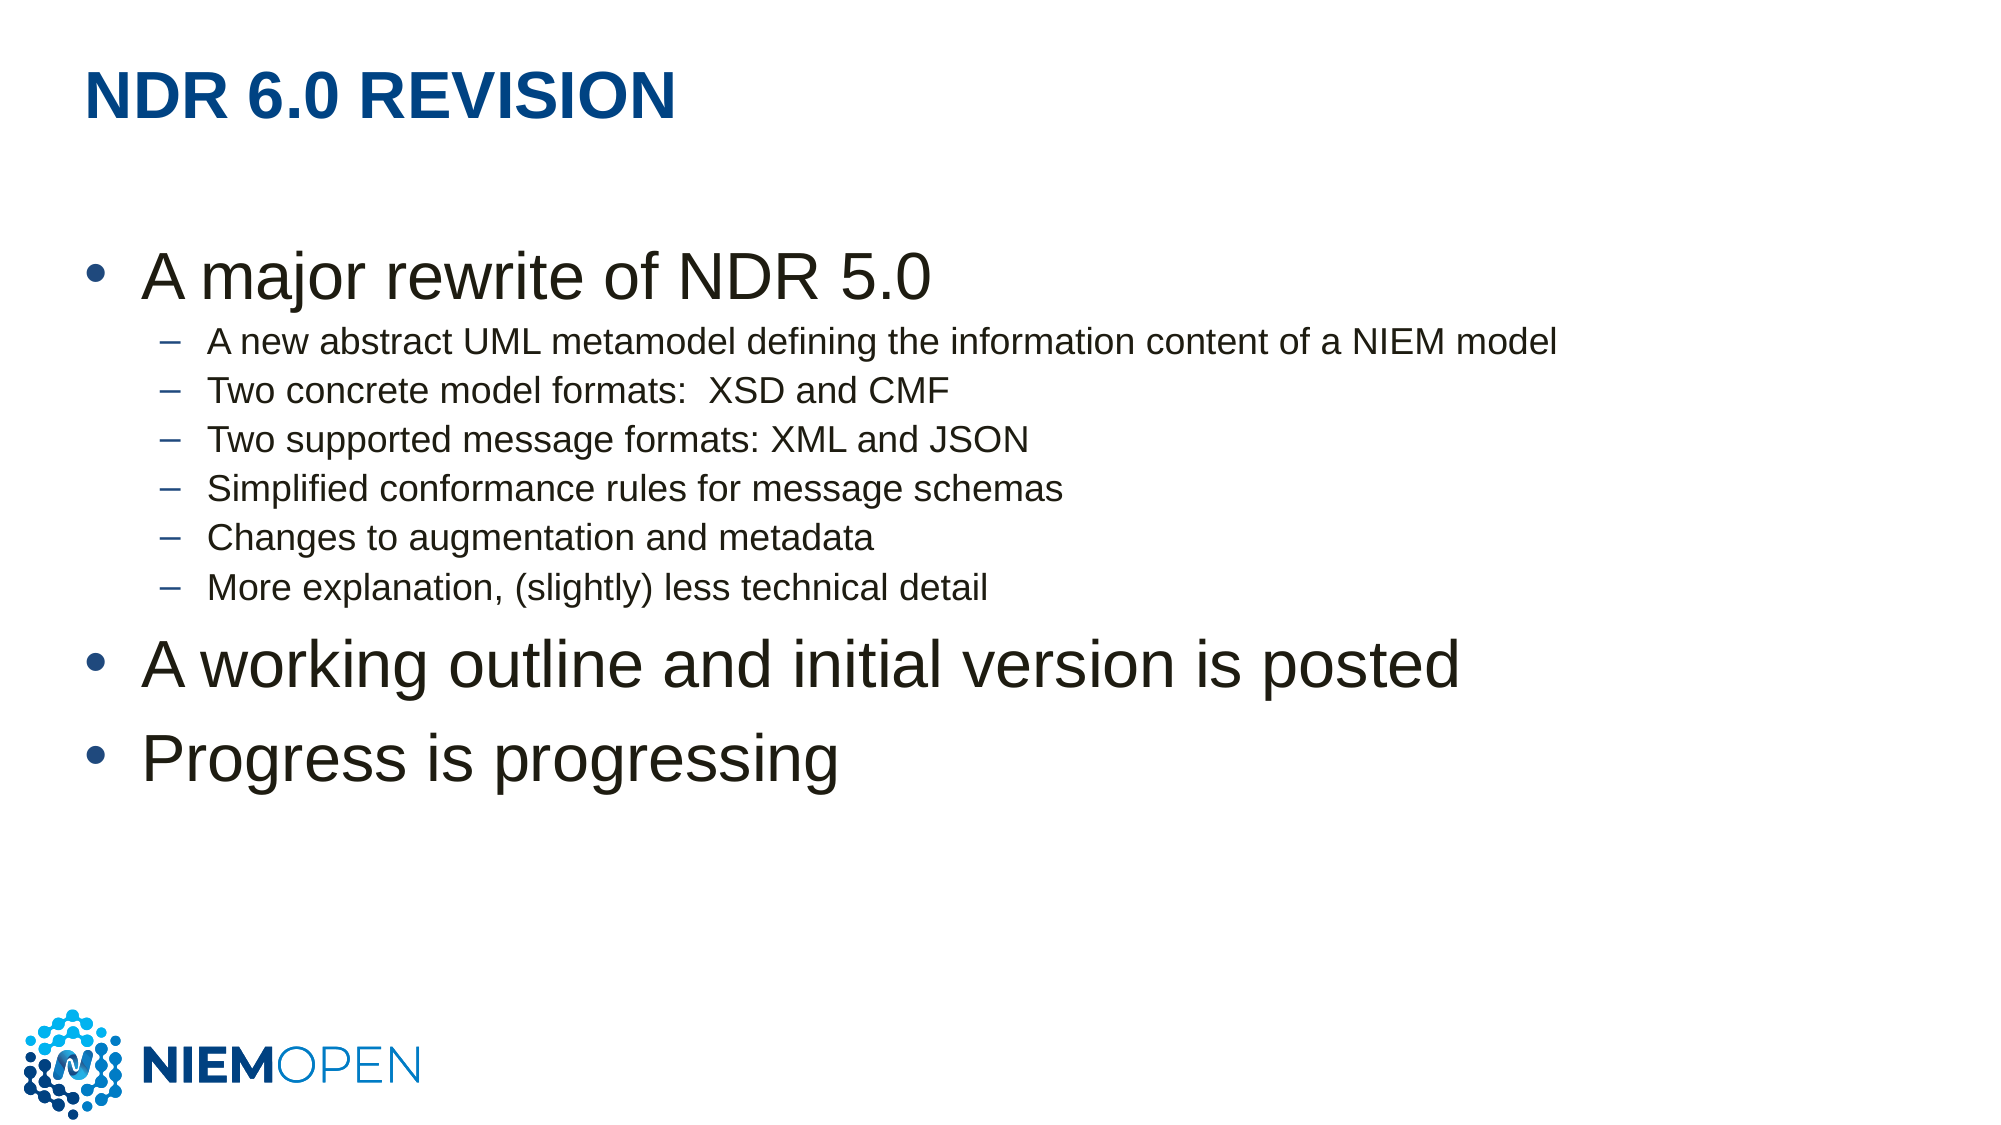

# NDR 6.0 Revision
A major rewrite of NDR 5.0
A new abstract UML metamodel defining the information content of a NIEM model
Two concrete model formats:  XSD and CMF
Two supported message formats: XML and JSON
Simplified conformance rules for message schemas
Changes to augmentation and metadata
More explanation, (slightly) less technical detail
A working outline and initial version is posted
Progress is progressing